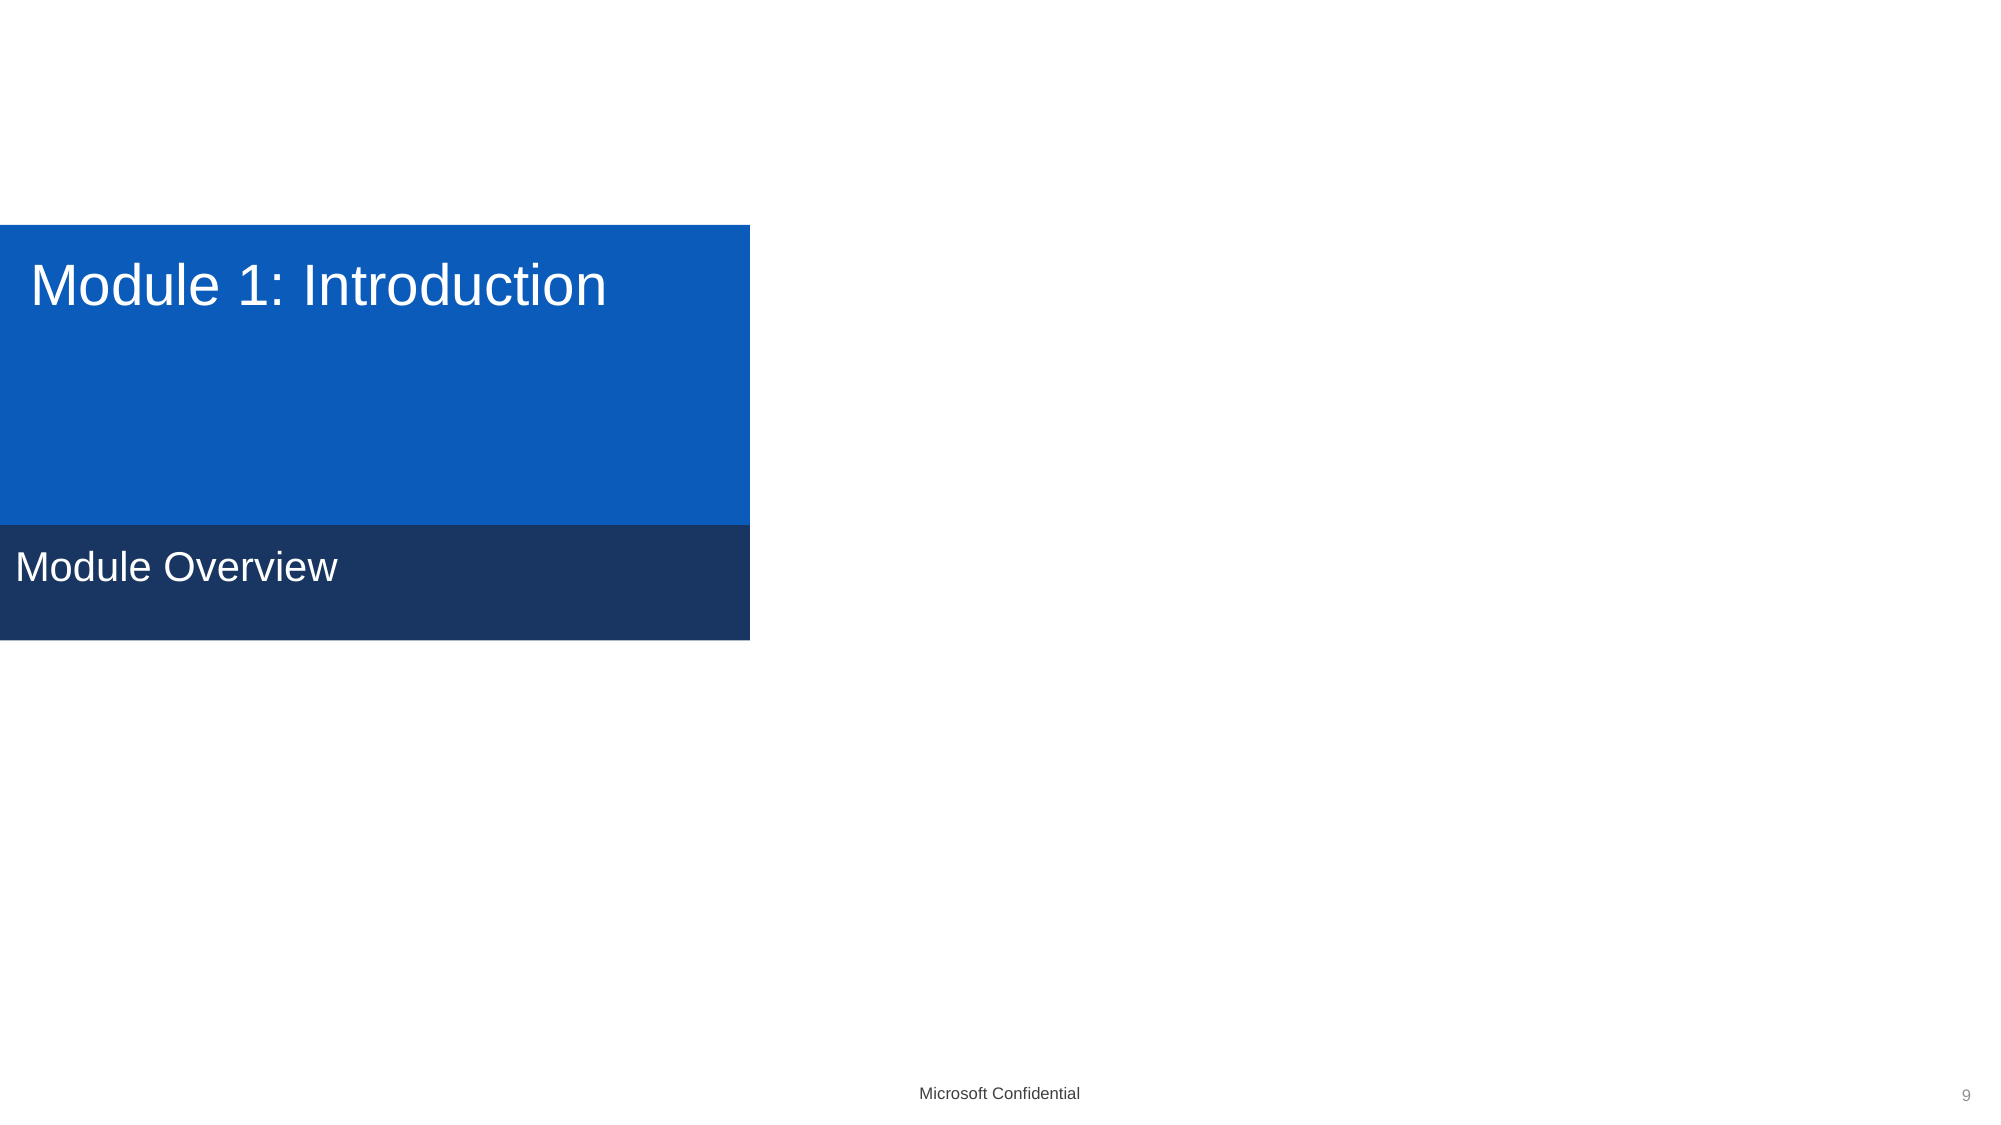

# Module 1: Introduction
Module Overview
9